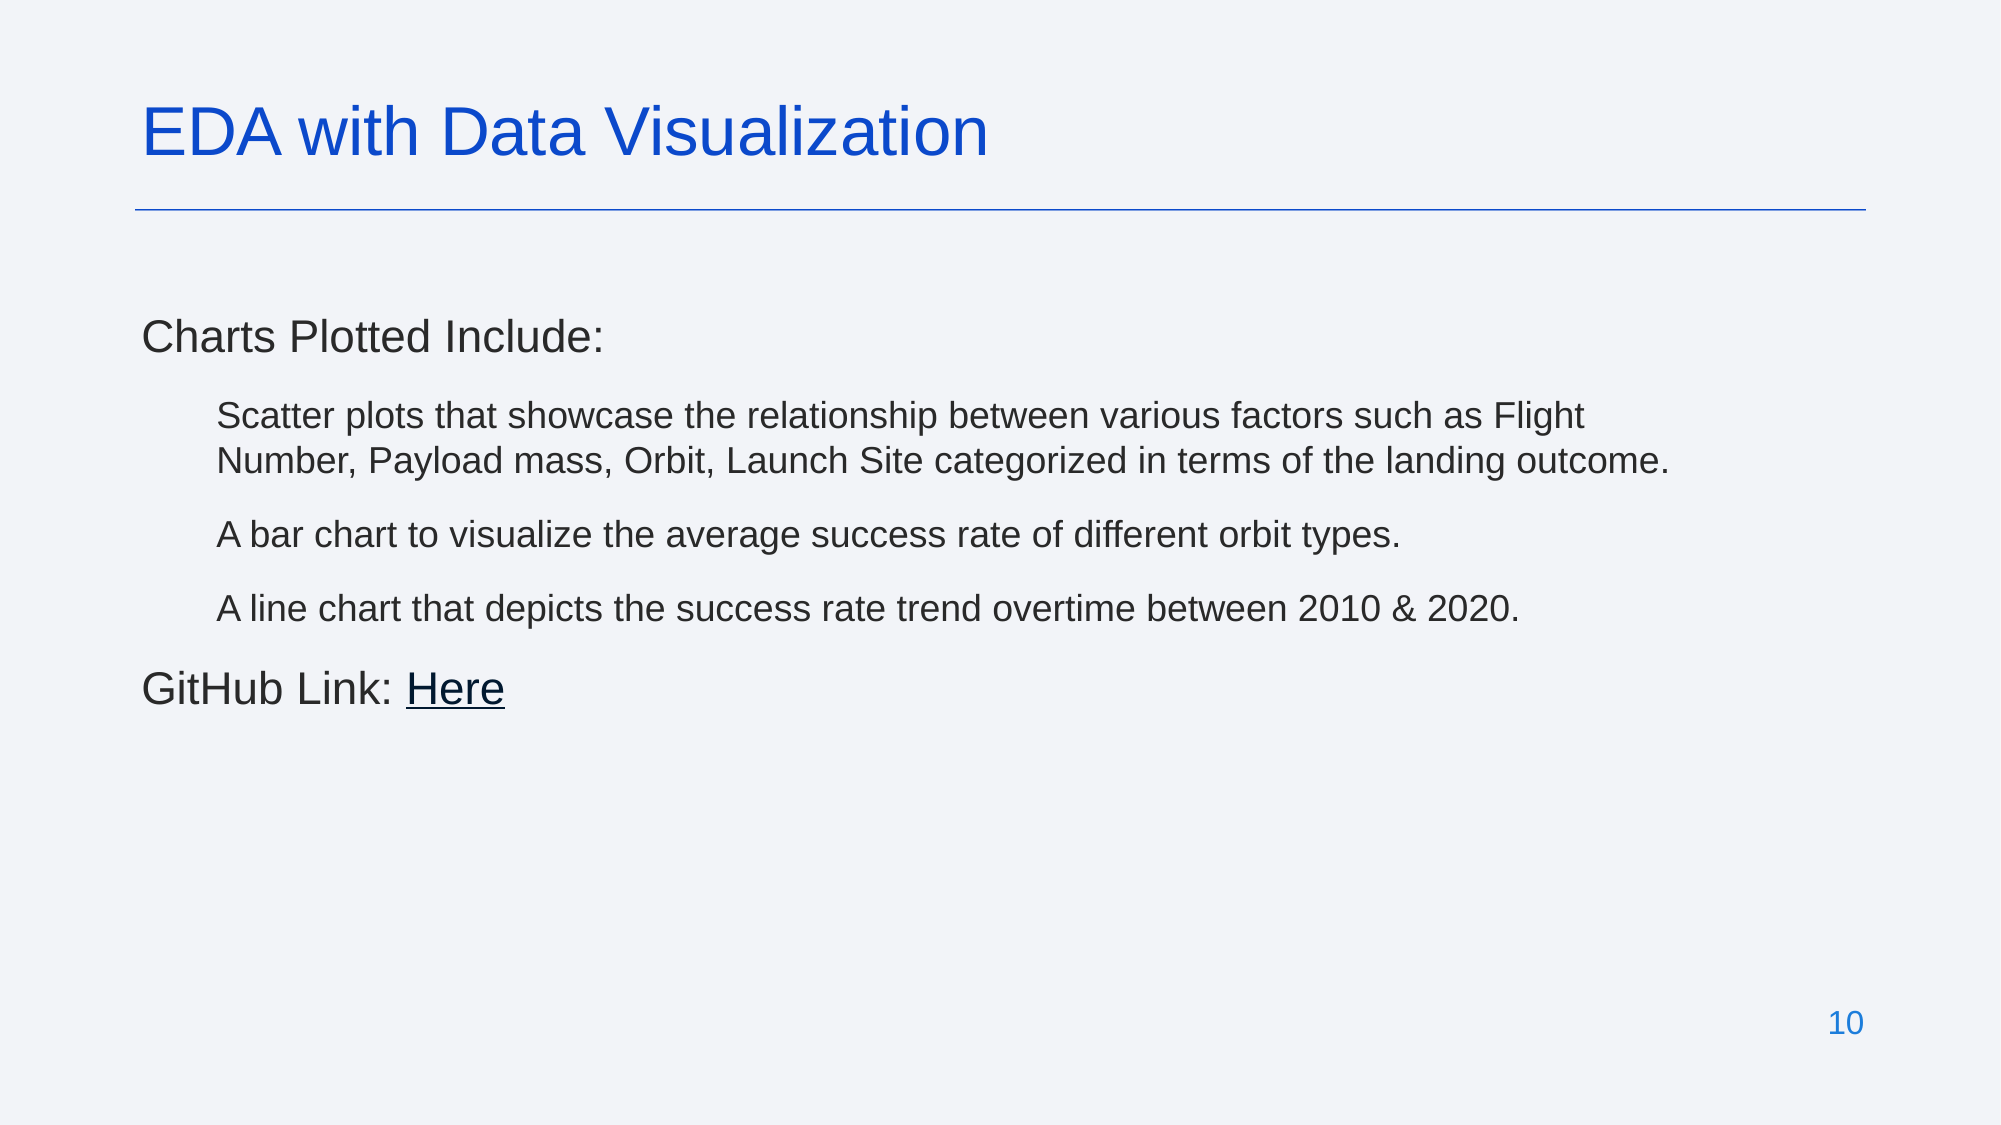

EDA with Data Visualization
Charts Plotted Include:
Scatter plots that showcase the relationship between various factors such as Flight Number, Payload mass, Orbit, Launch Site categorized in terms of the landing outcome.
A bar chart to visualize the average success rate of different orbit types.
A line chart that depicts the success rate trend overtime between 2010 & 2020.
GitHub Link: Here

10